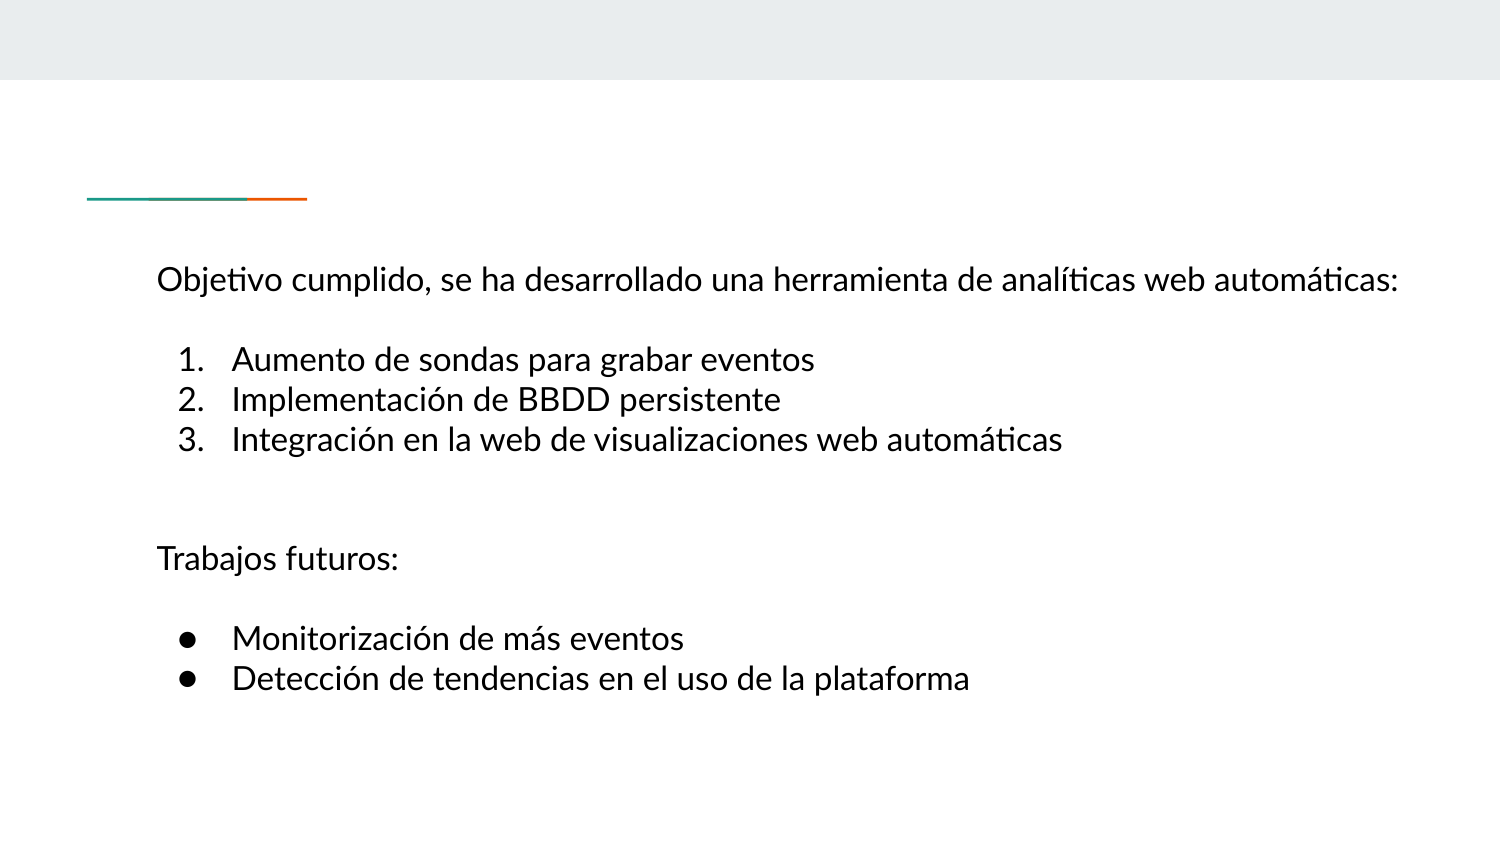

Objetivo cumplido, se ha desarrollado una herramienta de analíticas web automáticas:

Aumento de sondas para grabar eventos
Implementación de BBDD persistente
Integración en la web de visualizaciones web automáticas

Trabajos futuros:

Monitorización de más eventos
Detección de tendencias en el uso de la plataforma